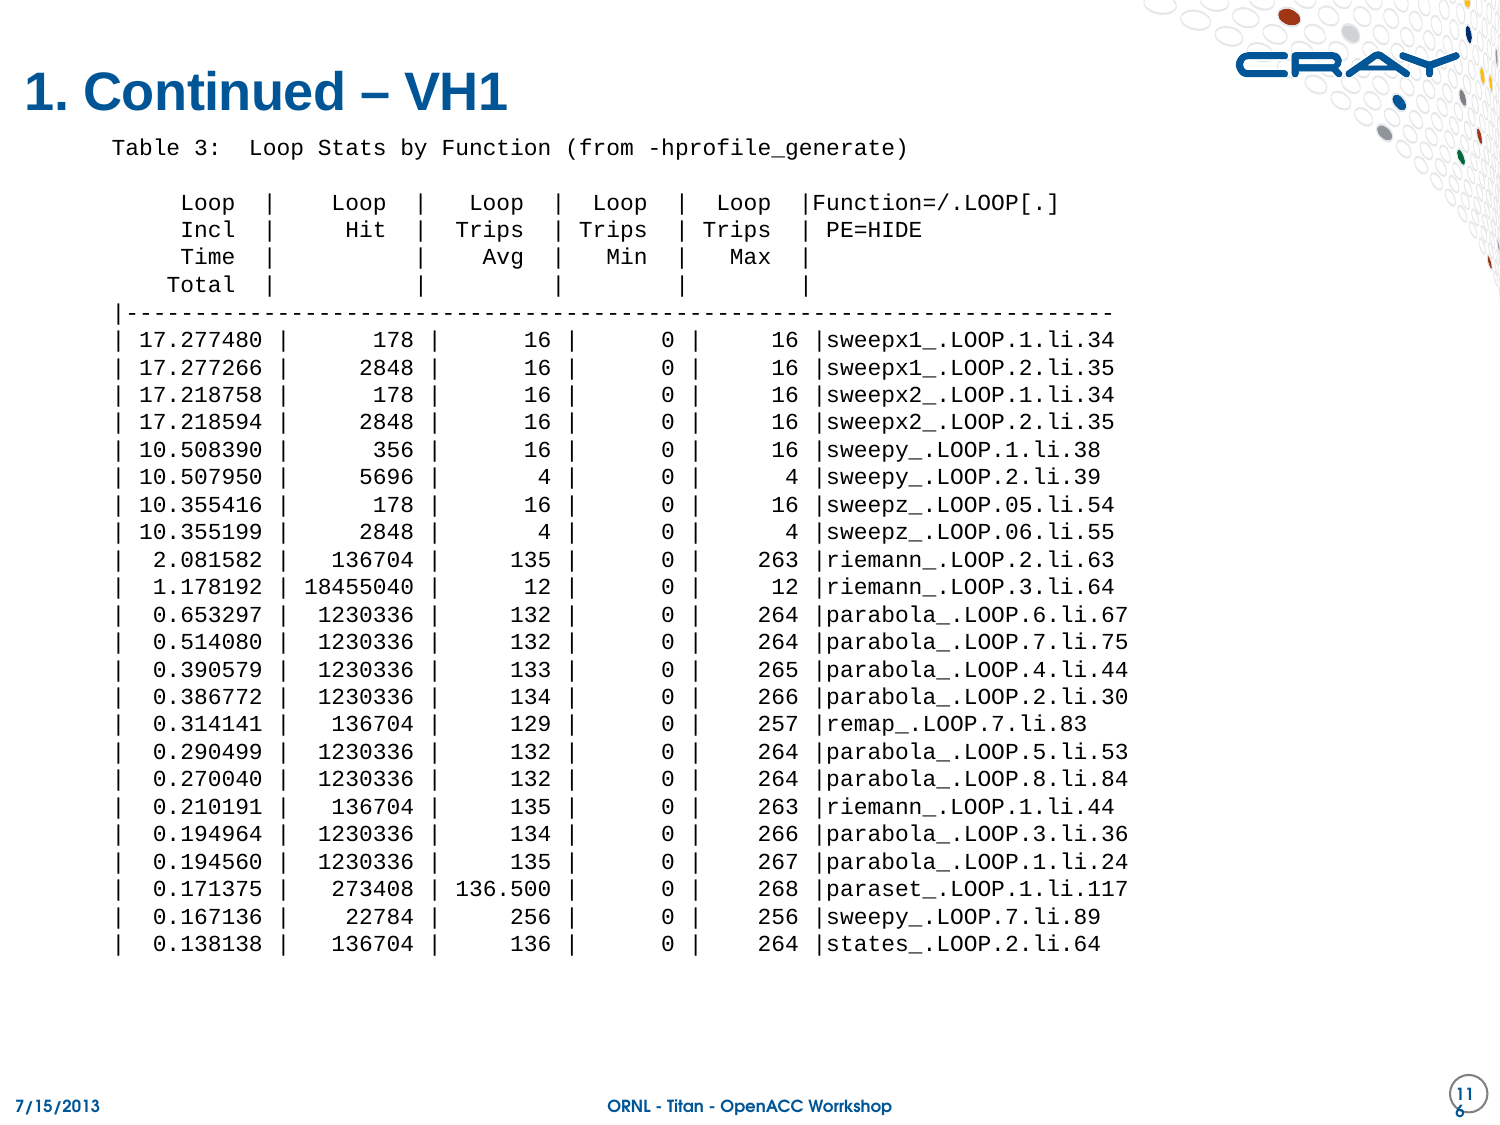

# 1. Continued – VH1
Table 3:  Loop Stats by Function (from -hprofile_generate)

     Loop  |    Loop  |   Loop  |  Loop  |  Loop  |Function=/.LOOP[.]
     Incl  |     Hit  |  Trips  | Trips  | Trips  | PE=HIDE
     Time  |          |    Avg  |   Min  |   Max  |
    Total  |          |         |        |        |
|------------------------------------------------------------------------
| 17.277480 |      178 |      16 |      0 |     16 |sweepx1_.LOOP.1.li.34
| 17.277266 |     2848 |      16 |      0 |     16 |sweepx1_.LOOP.2.li.35
| 17.218758 |      178 |      16 |      0 |     16 |sweepx2_.LOOP.1.li.34
| 17.218594 |     2848 |      16 |      0 |     16 |sweepx2_.LOOP.2.li.35
| 10.508390 |      356 |      16 |      0 |     16 |sweepy_.LOOP.1.li.38
| 10.507950 |     5696 |       4 |      0 |      4 |sweepy_.LOOP.2.li.39
| 10.355416 |      178 |      16 |      0 |     16 |sweepz_.LOOP.05.li.54
| 10.355199 |     2848 |       4 |      0 |      4 |sweepz_.LOOP.06.li.55
|  2.081582 |   136704 |     135 |      0 |    263 |riemann_.LOOP.2.li.63
|  1.178192 | 18455040 |      12 |      0 |     12 |riemann_.LOOP.3.li.64
|  0.653297 |  1230336 |     132 |      0 |    264 |parabola_.LOOP.6.li.67
|  0.514080 |  1230336 |     132 |      0 |    264 |parabola_.LOOP.7.li.75
|  0.390579 |  1230336 |     133 |      0 |    265 |parabola_.LOOP.4.li.44
|  0.386772 |  1230336 |     134 |      0 |    266 |parabola_.LOOP.2.li.30
|  0.314141 |   136704 |     129 |      0 |    257 |remap_.LOOP.7.li.83
|  0.290499 |  1230336 |     132 |      0 |    264 |parabola_.LOOP.5.li.53
|  0.270040 |  1230336 |     132 |      0 |    264 |parabola_.LOOP.8.li.84
|  0.210191 |   136704 |     135 |      0 |    263 |riemann_.LOOP.1.li.44
|  0.194964 |  1230336 |     134 |      0 |    266 |parabola_.LOOP.3.li.36
|  0.194560 |  1230336 |     135 |      0 |    267 |parabola_.LOOP.1.li.24
|  0.171375 |   273408 | 136.500 |      0 |    268 |paraset_.LOOP.1.li.117
|  0.167136 |    22784 |     256 |      0 |    256 |sweepy_.LOOP.7.li.89
|  0.138138 |   136704 |     136 |      0 |    264 |states_.LOOP.2.li.64

116
7/15/2013
ORNL - Titan - OpenACC Worrkshop